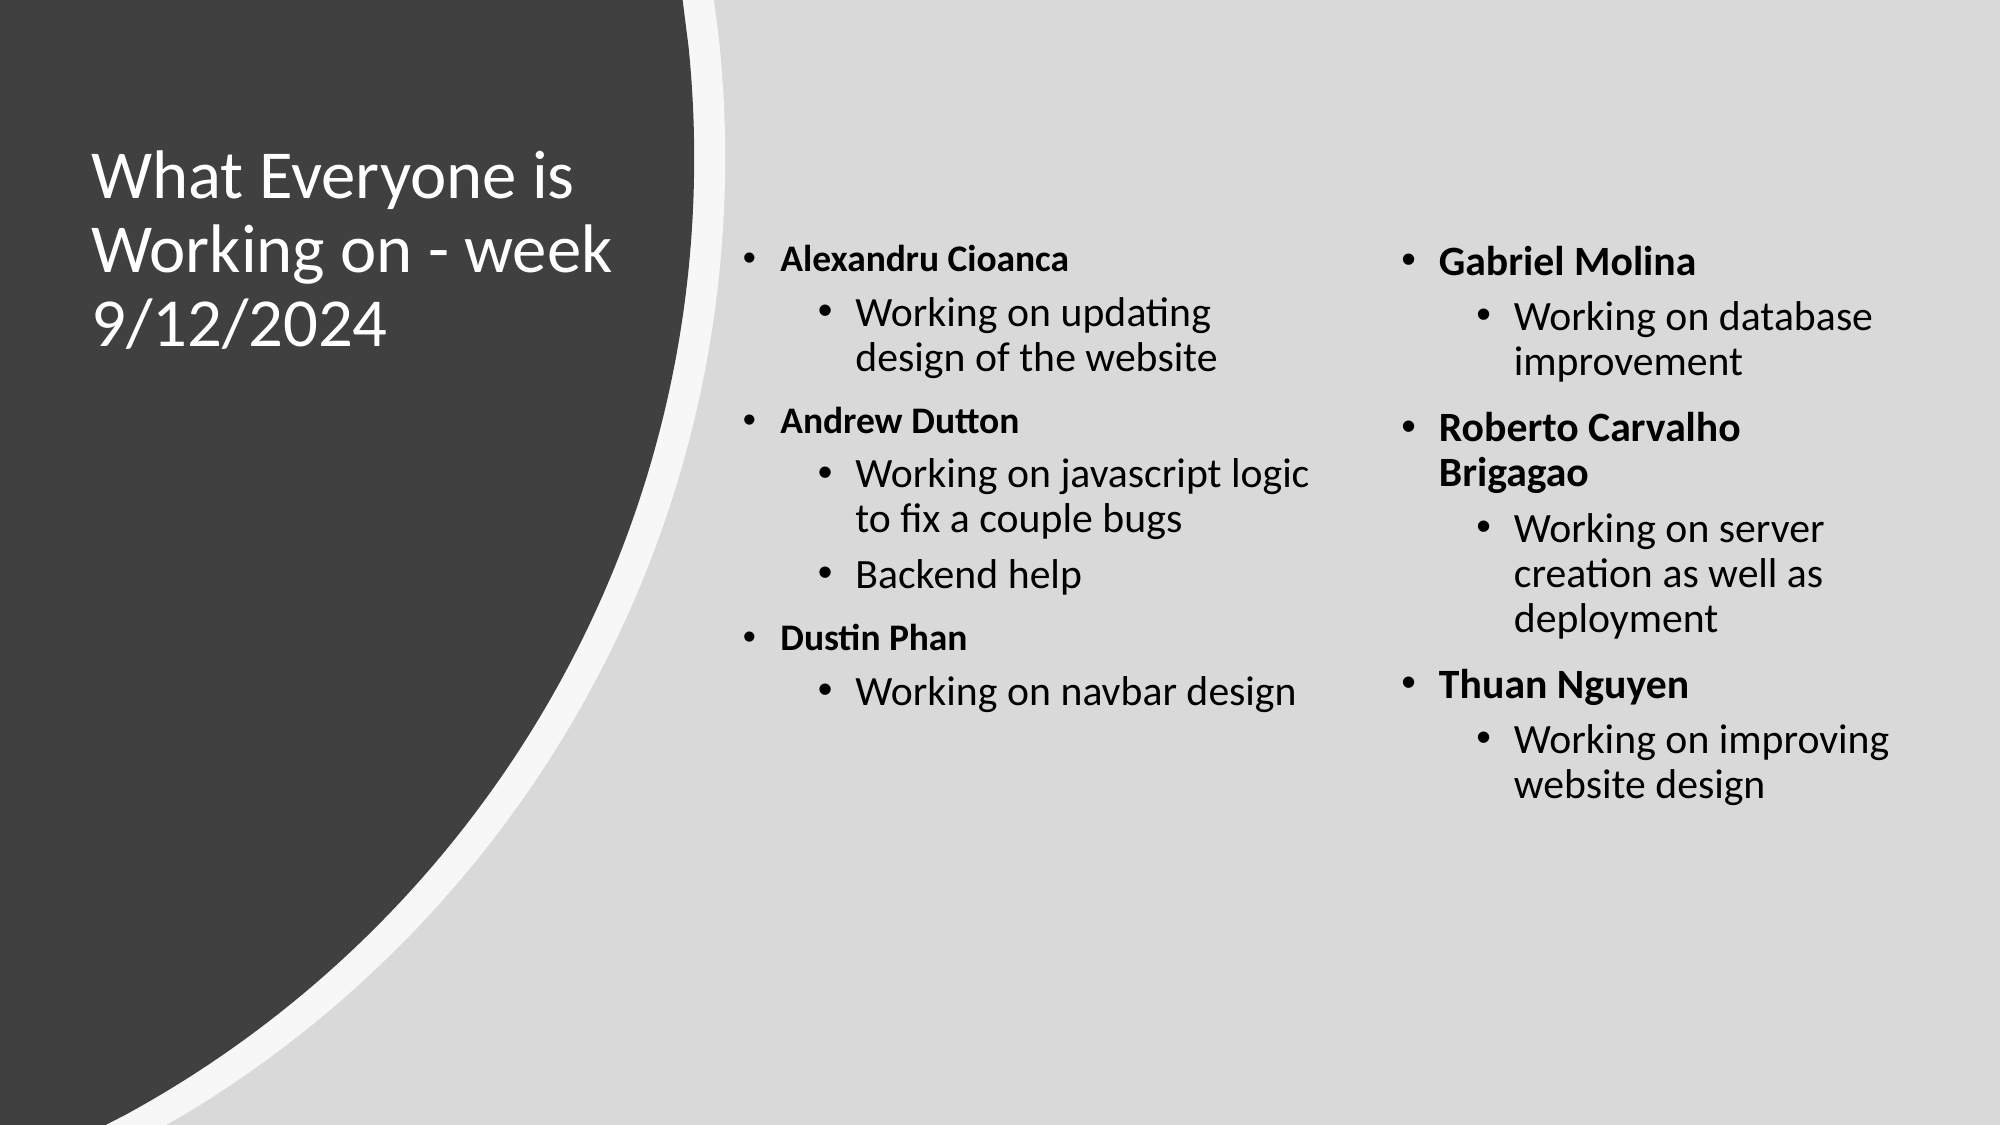

# What Everyone is Working on - week 9/12/2024
Alexandru Cioanca
Working on updating design of the website
Andrew Dutton
Working on javascript logic to fix a couple bugs
Backend help
Dustin Phan​
Working on navbar design
Gabriel Molina​
Working on database improvement
Roberto Carvalho Brigagao
Working on server creation as well as deployment
Thuan Nguyen
Working on improving website design